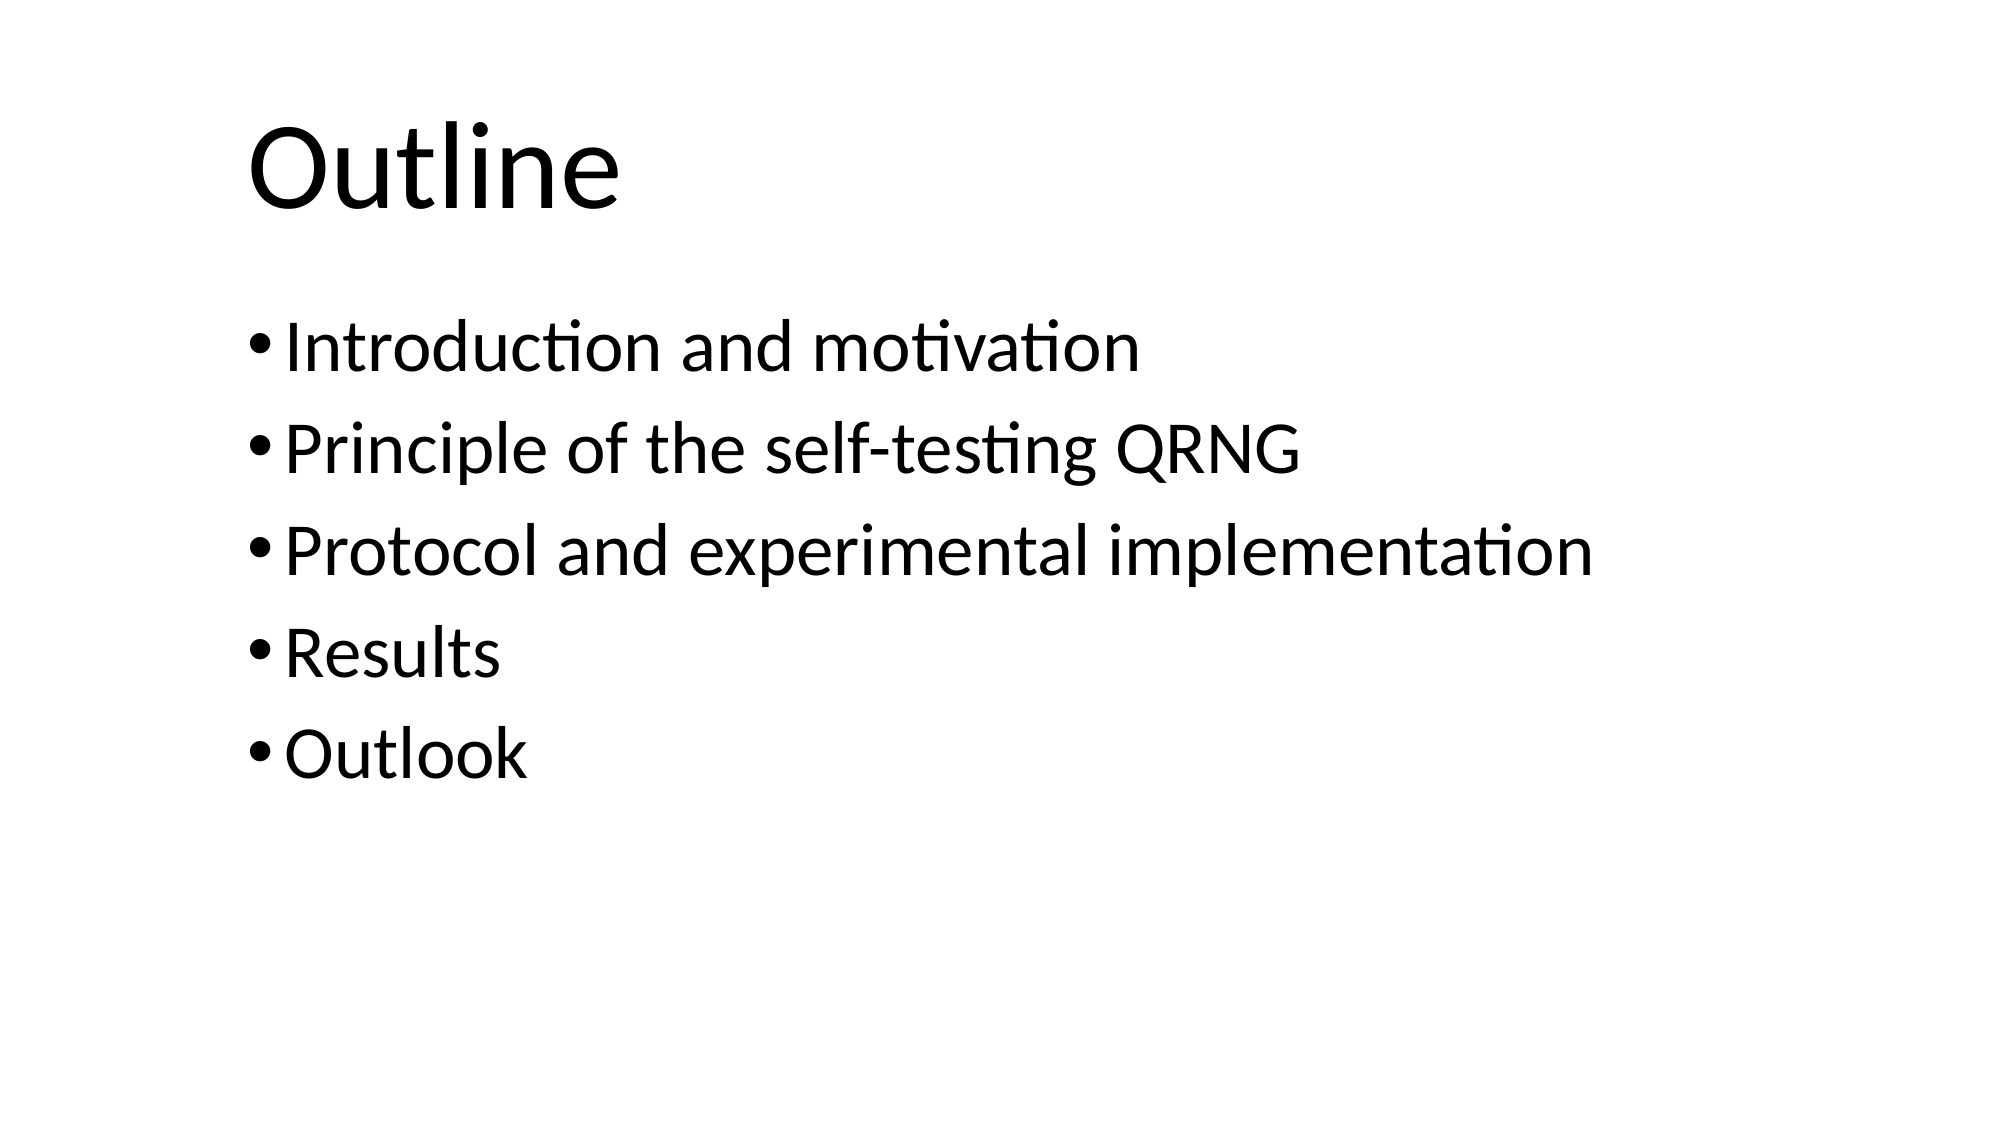

# Outline
Introduction and motivation
Principle of the self-testing QRNG
Protocol and experimental implementation
Results
Outlook
2